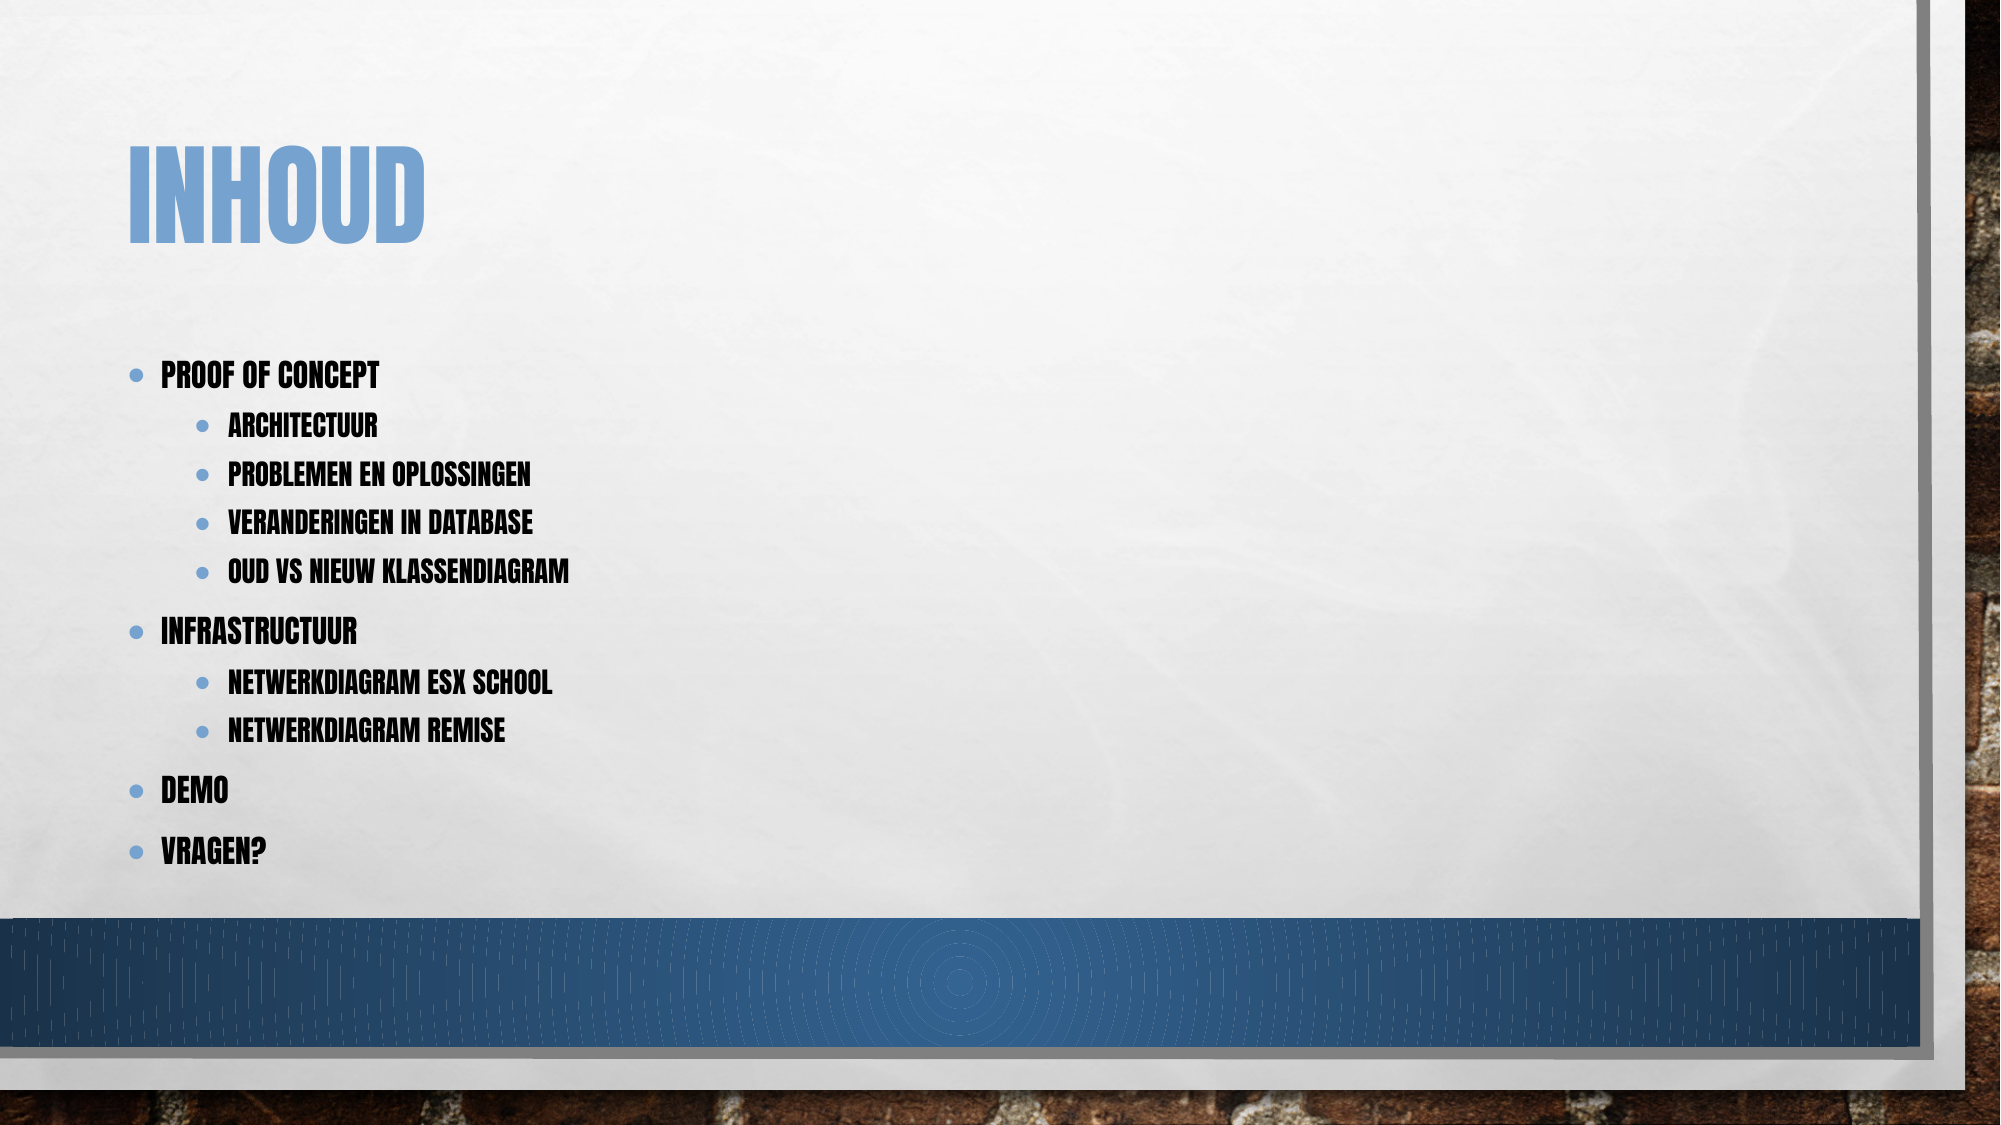

# inhoud
Proof of concept
Architectuur
Problemen En Oplossingen
Veranderingen in database
Oud vs nieuw klassendiagram
Infrastructuur
Netwerkdiagram ESX SCHOOL
Netwerkdiagram Remise
Demo
Vragen?